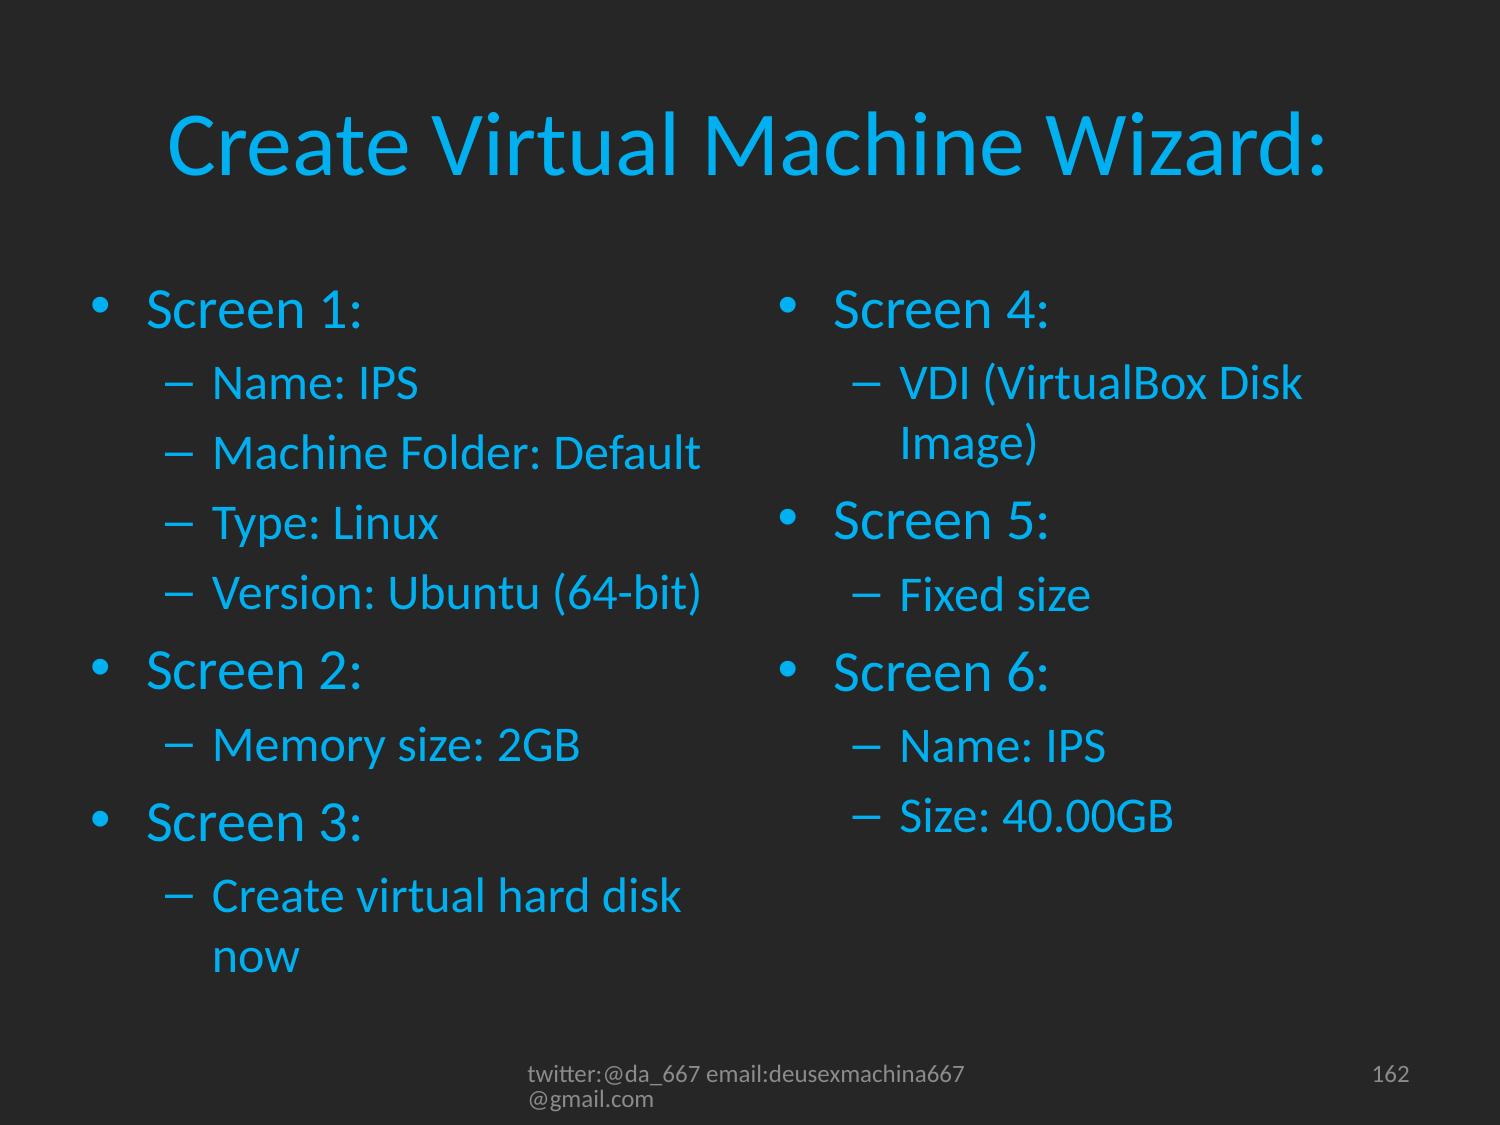

# Create Virtual Machine Wizard:
Screen 1:
Name: IPS
Machine Folder: Default
Type: Linux
Version: Ubuntu (64-bit)
Screen 2:
Memory size: 2GB
Screen 3:
Create virtual hard disk now
Screen 4:
VDI (VirtualBox Disk Image)
Screen 5:
Fixed size
Screen 6:
Name: IPS
Size: 40.00GB

twitter:@da_667 email:deusexmachina667@gmail.com
162